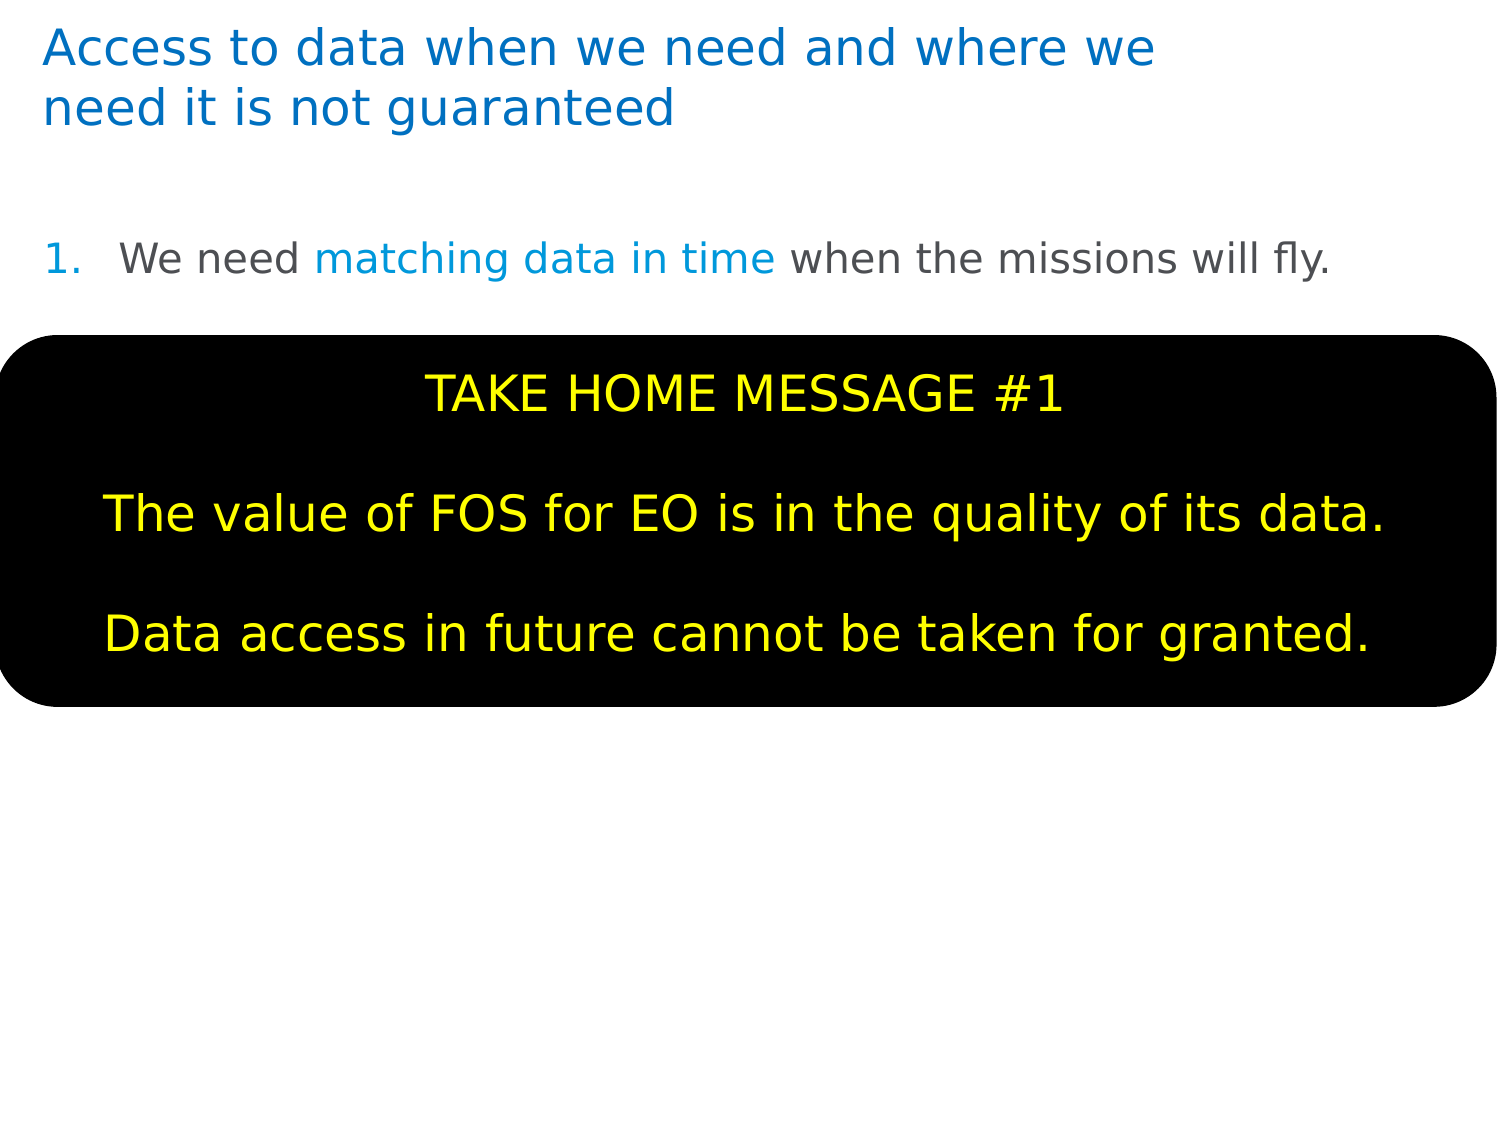

# Access to data when we need and where we need it is not guaranteed
We need matching data in time when the missions will fly.

We need data along local and global gradients.

We need accurate data (accurate tree dimensions, accurate species identification, accurate geolocation, if possible accompanied by lidar surveys).

TAKE HOME MESSAGE #1

The value of FOS for EO is in the quality of its data.

Data access in future cannot be taken for granted.